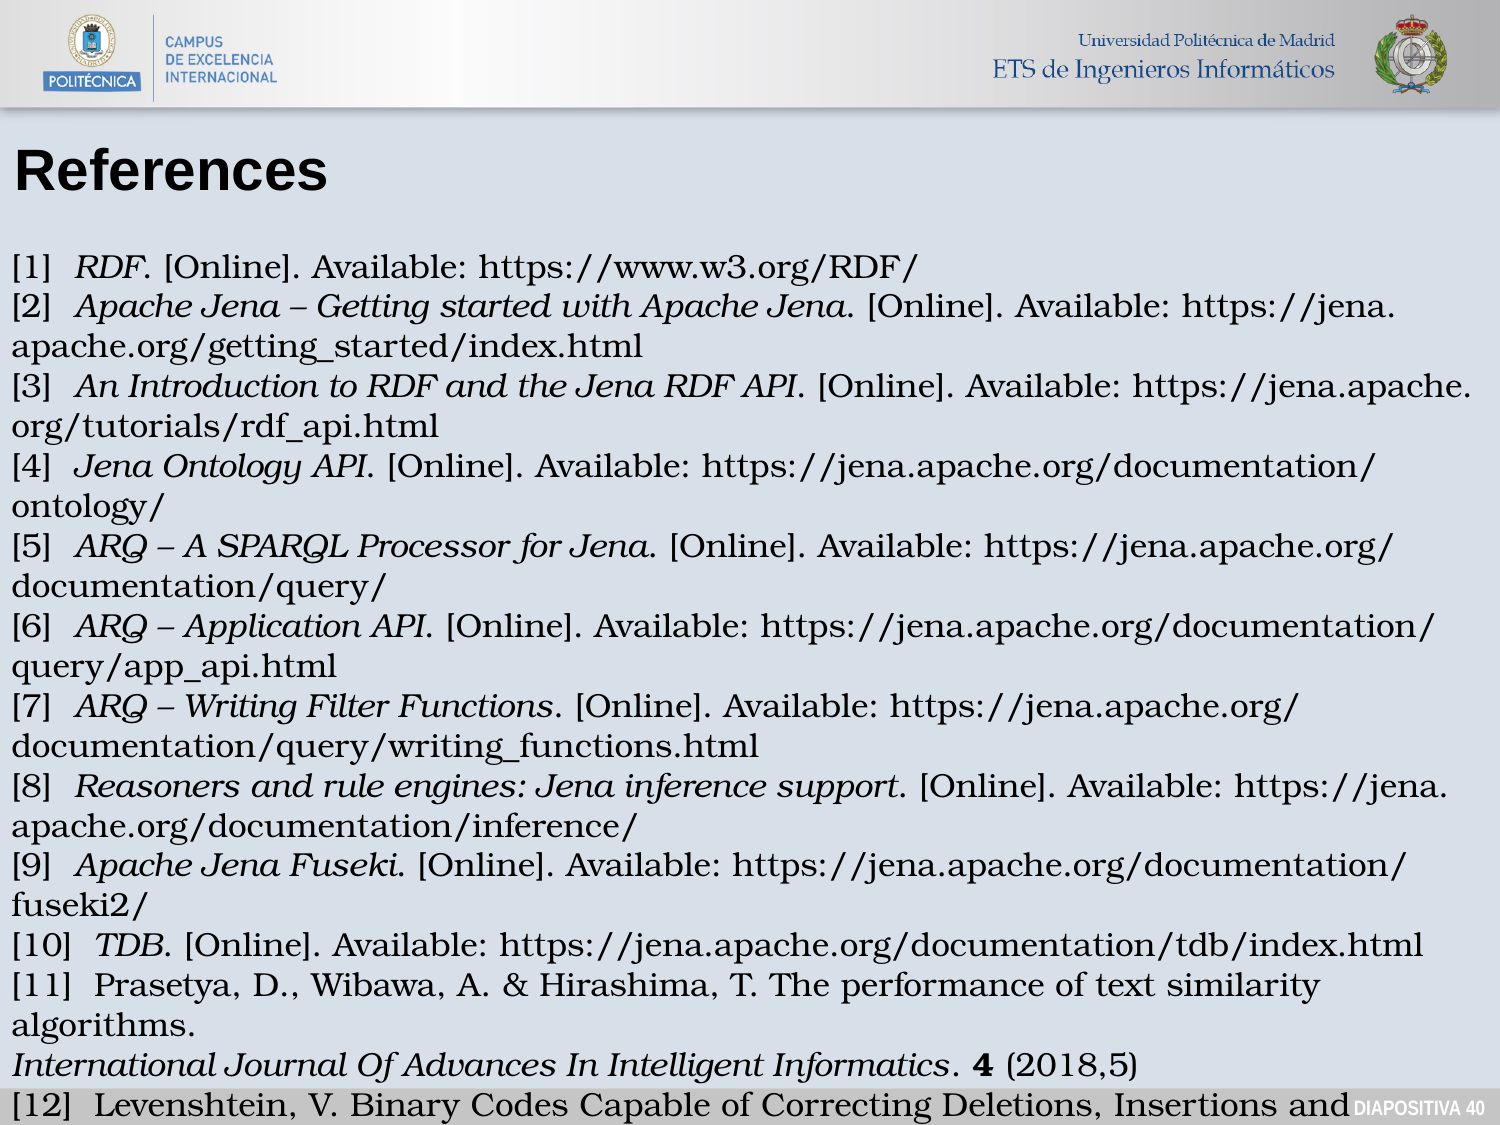

References

[1]  RDF. [Online]. Available: https://www.w3.org/RDF/
[2]  Apache Jena – Getting started with Apache Jena. [Online]. Available: https://jena.
apache.org/getting_started/index.html
[3]  An Introduction to RDF and the Jena RDF API. [Online]. Available: https://jena.apache. org/tutorials/rdf_api.html
[4]  Jena Ontology API. [Online]. Available: https://jena.apache.org/documentation/ ontology/
[5]  ARQ – A SPARQL Processor for Jena. [Online]. Available: https://jena.apache.org/ documentation/query/
[6]  ARQ – Application API. [Online]. Available: https://jena.apache.org/documentation/ query/app_api.html
[7]  ARQ – Writing Filter Functions. [Online]. Available: https://jena.apache.org/ documentation/query/writing_functions.html
[8]  Reasoners and rule engines: Jena inference support. [Online]. Available: https://jena. apache.org/documentation/inference/
[9]  Apache Jena Fuseki. [Online]. Available: https://jena.apache.org/documentation/ fuseki2/
[10]  TDB. [Online]. Available: https://jena.apache.org/documentation/tdb/index.html
[11]  Prasetya, D., Wibawa, A. & Hirashima, T. The performance of text similarity algorithms.
International Journal Of Advances In Intelligent Informatics. 4 (2018,5)
[12]  Levenshtein, V. Binary Codes Capable of Correcting Deletions, Insertions and Reversals.
Soviet Physics Doklady. 10 pp. 707 (1966,2)
[13]  Winkler, W. String Comparator Metrics and Enhanced Decision Rules in the Fellegi- Sunter Model of Record Linkage. Proceedings Of The Section On Survey Research Meth- ods. (1990,1)
DIAPOSITIVA 40